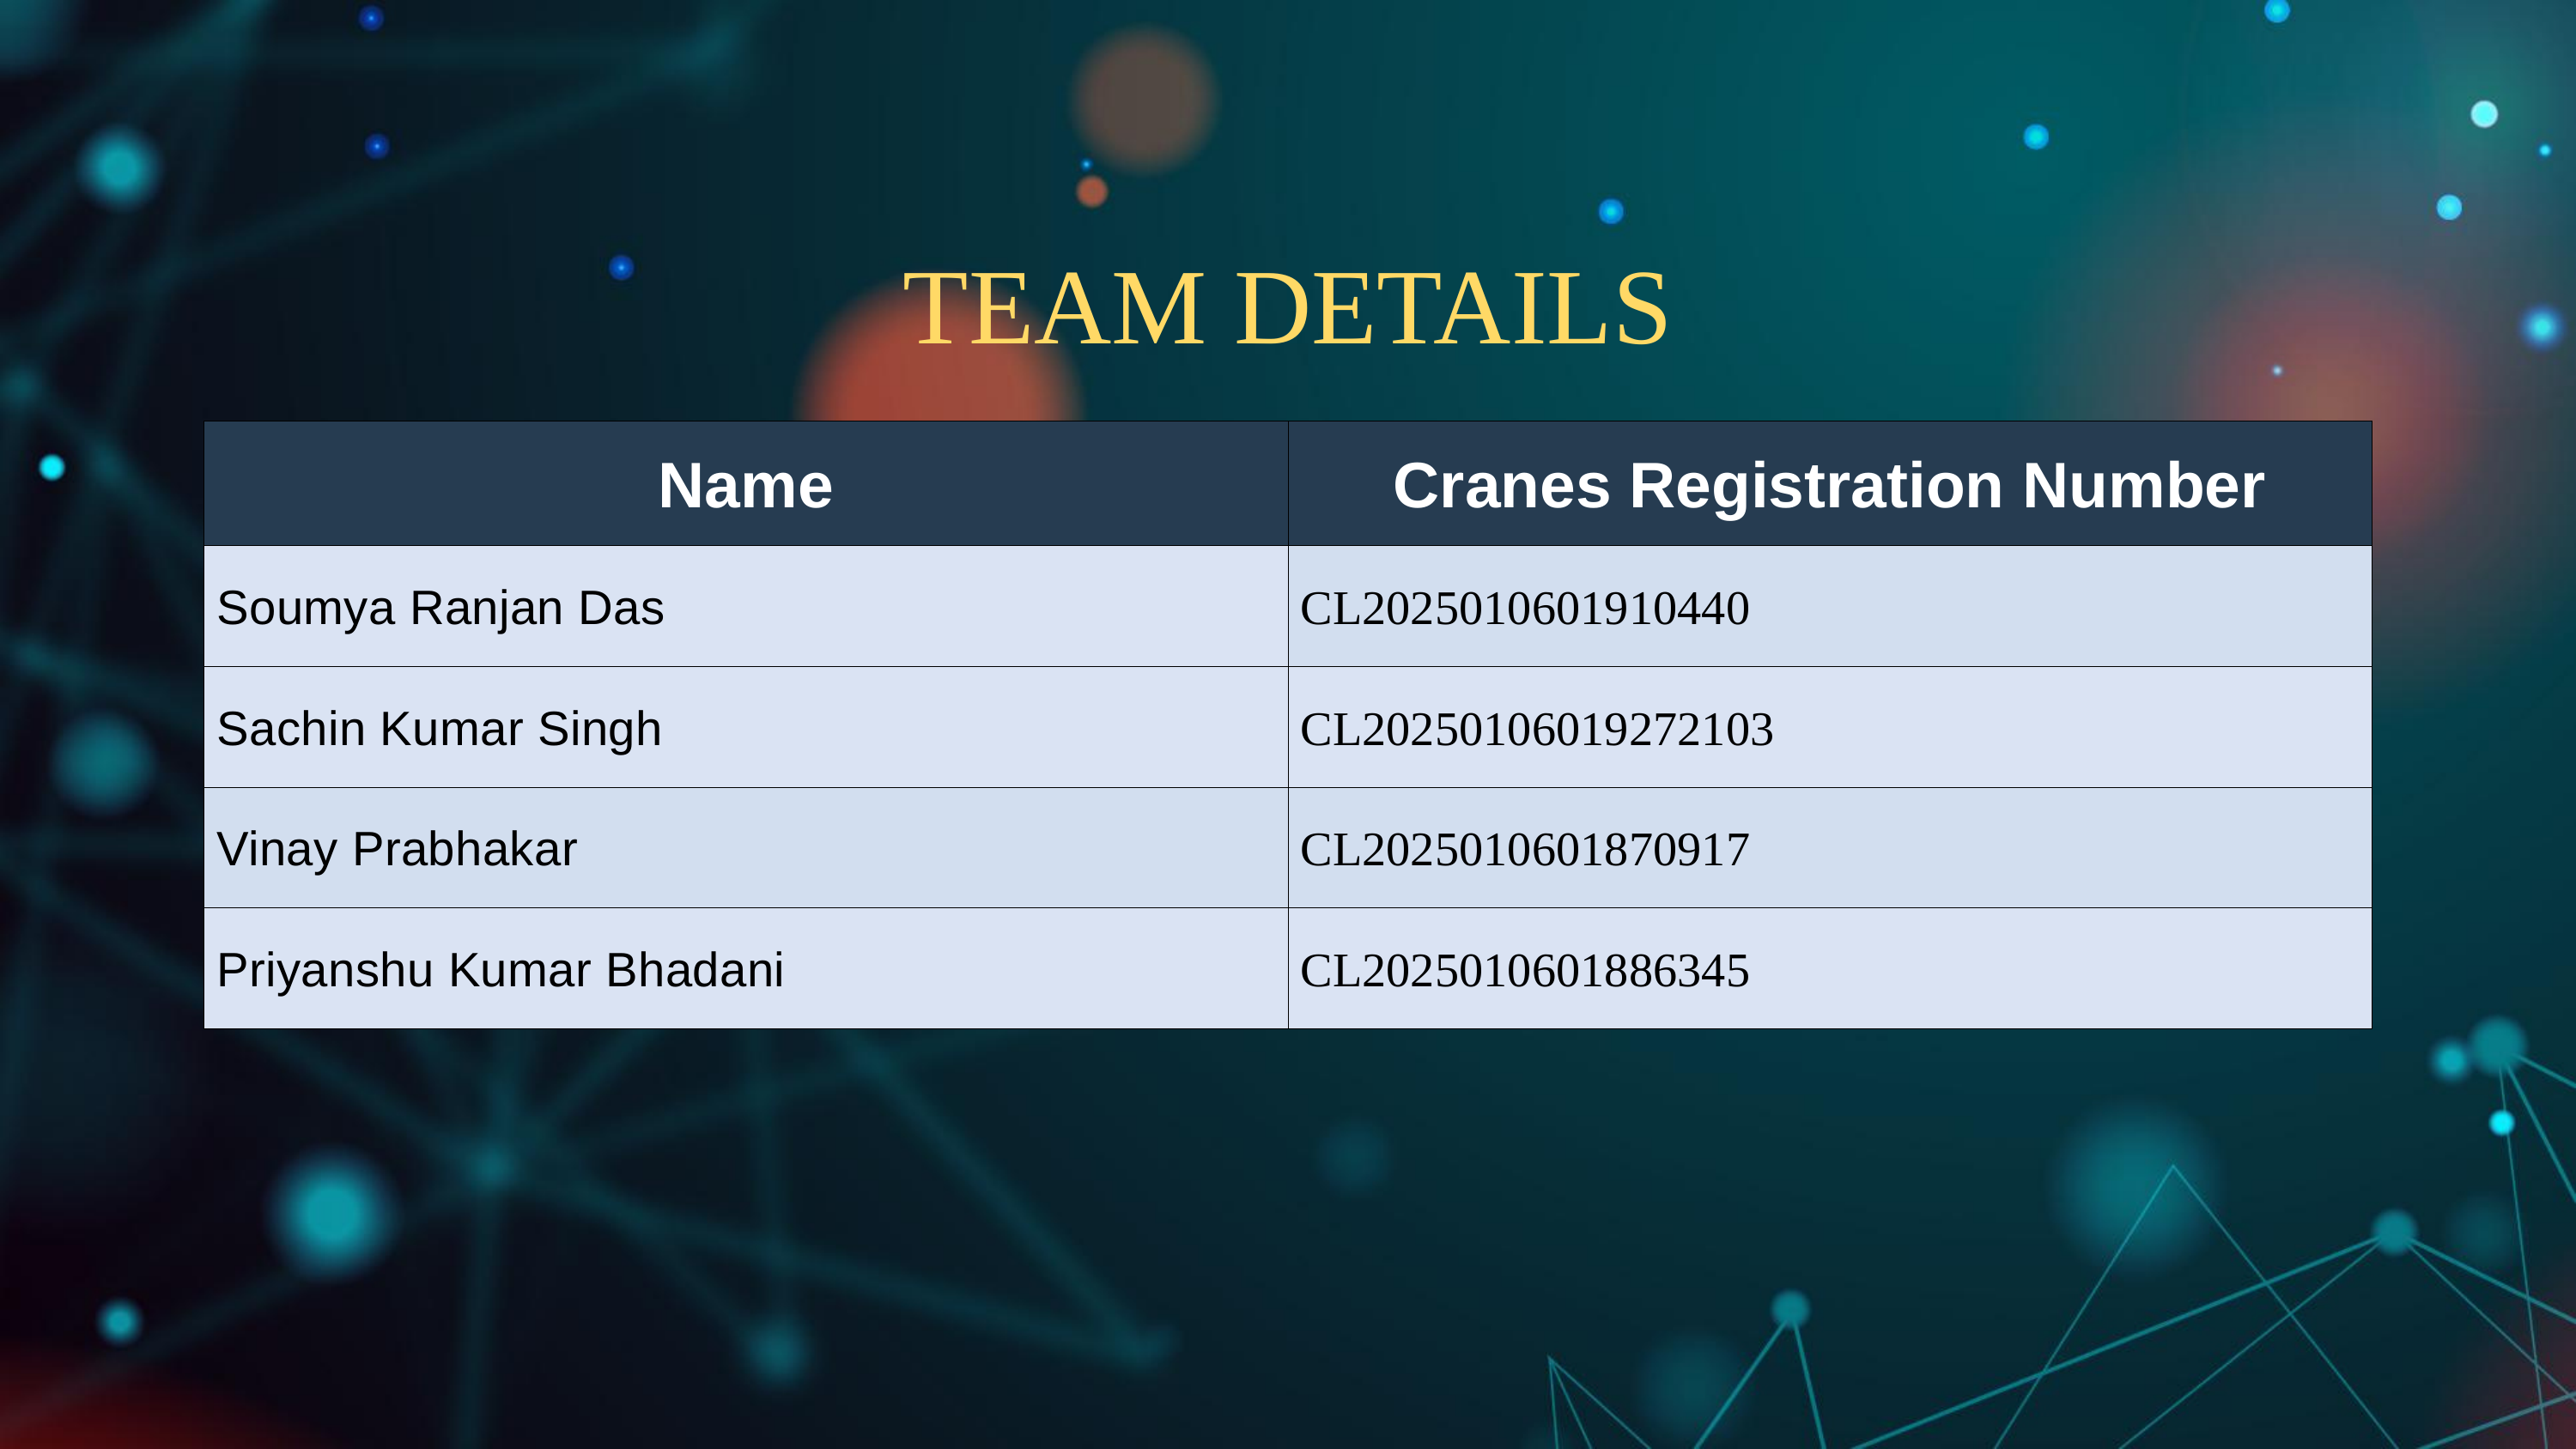

TEAM DETAILS
| Name | Cranes Registration Number |
| --- | --- |
| Soumya Ranjan Das | CL2025010601910440 |
| Sachin Kumar Singh | CL20250106019272103 |
| Vinay Prabhakar | CL2025010601870917 |
| Priyanshu Kumar Bhadani | CL2025010601886345 |